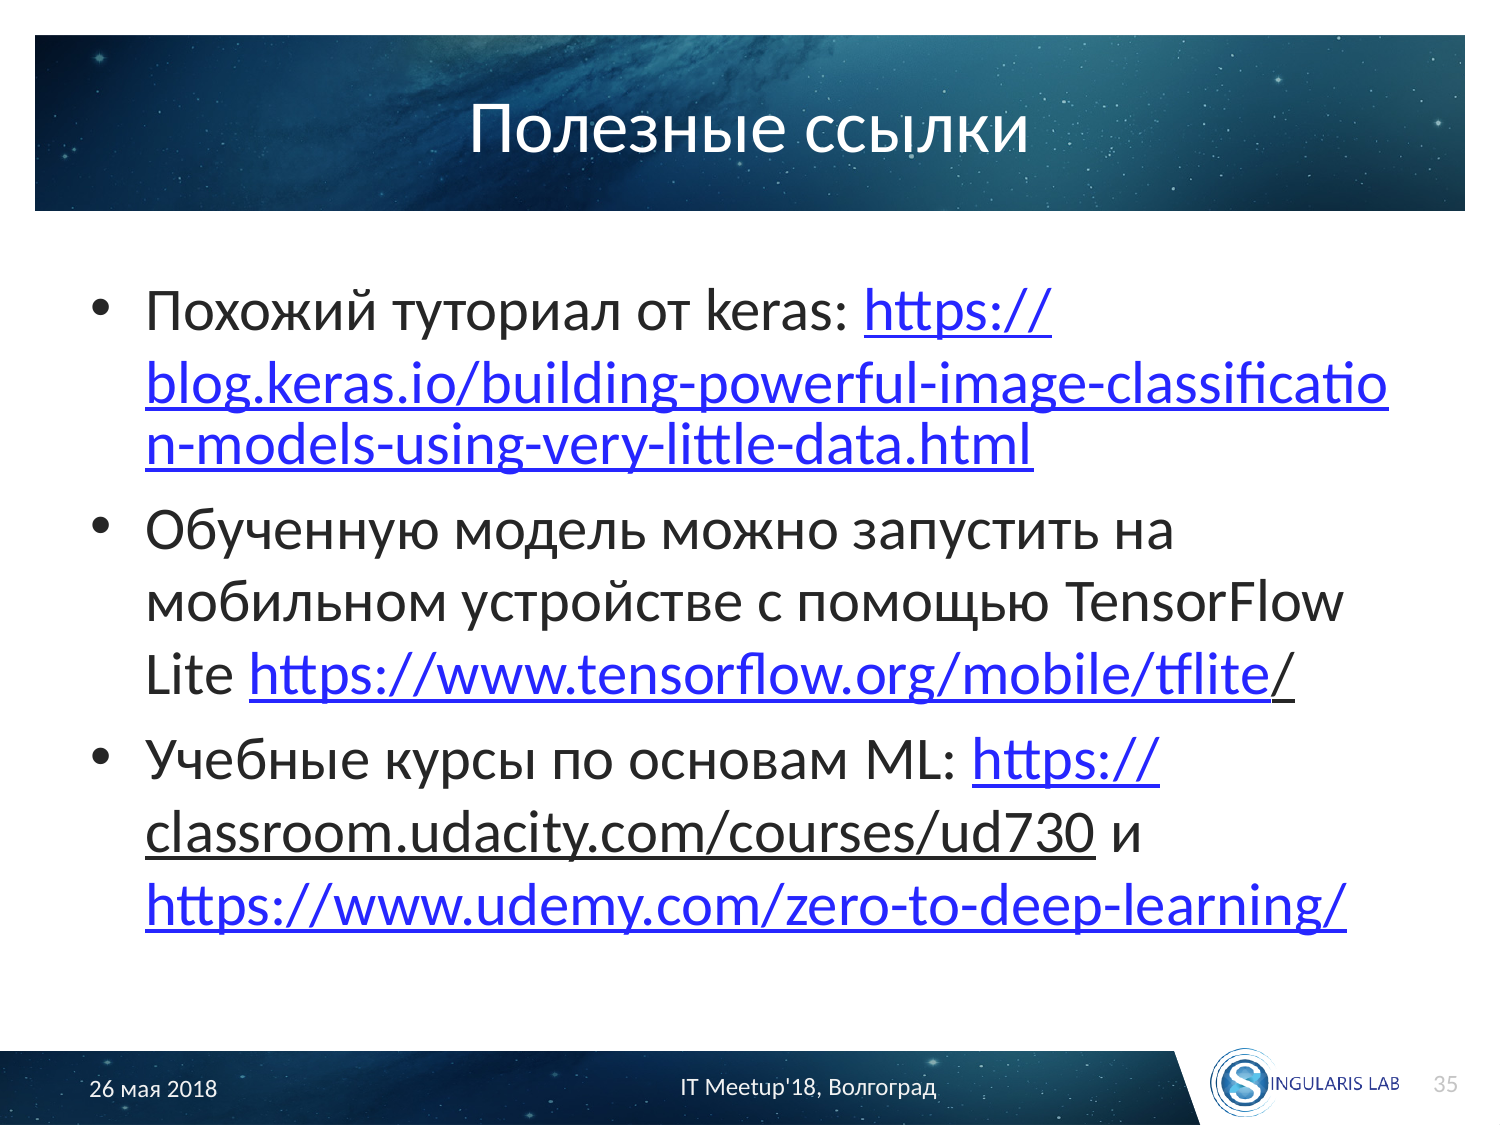

# Полезные ссылки
Похожий туториал от keras: https://blog.keras.io/building-powerful-image-classification-models-using-very-little-data.html
Обученную модель можно запустить на мобильном устройстве с помощью TensorFlow Lite https://www.tensorflow.org/mobile/tflite/
Учебные курсы по основам ML: https://classroom.udacity.com/courses/ud730 и https://www.udemy.com/zero-to-deep-learning/
35
IT Meetup'18, Волгоград
26 мая 2018